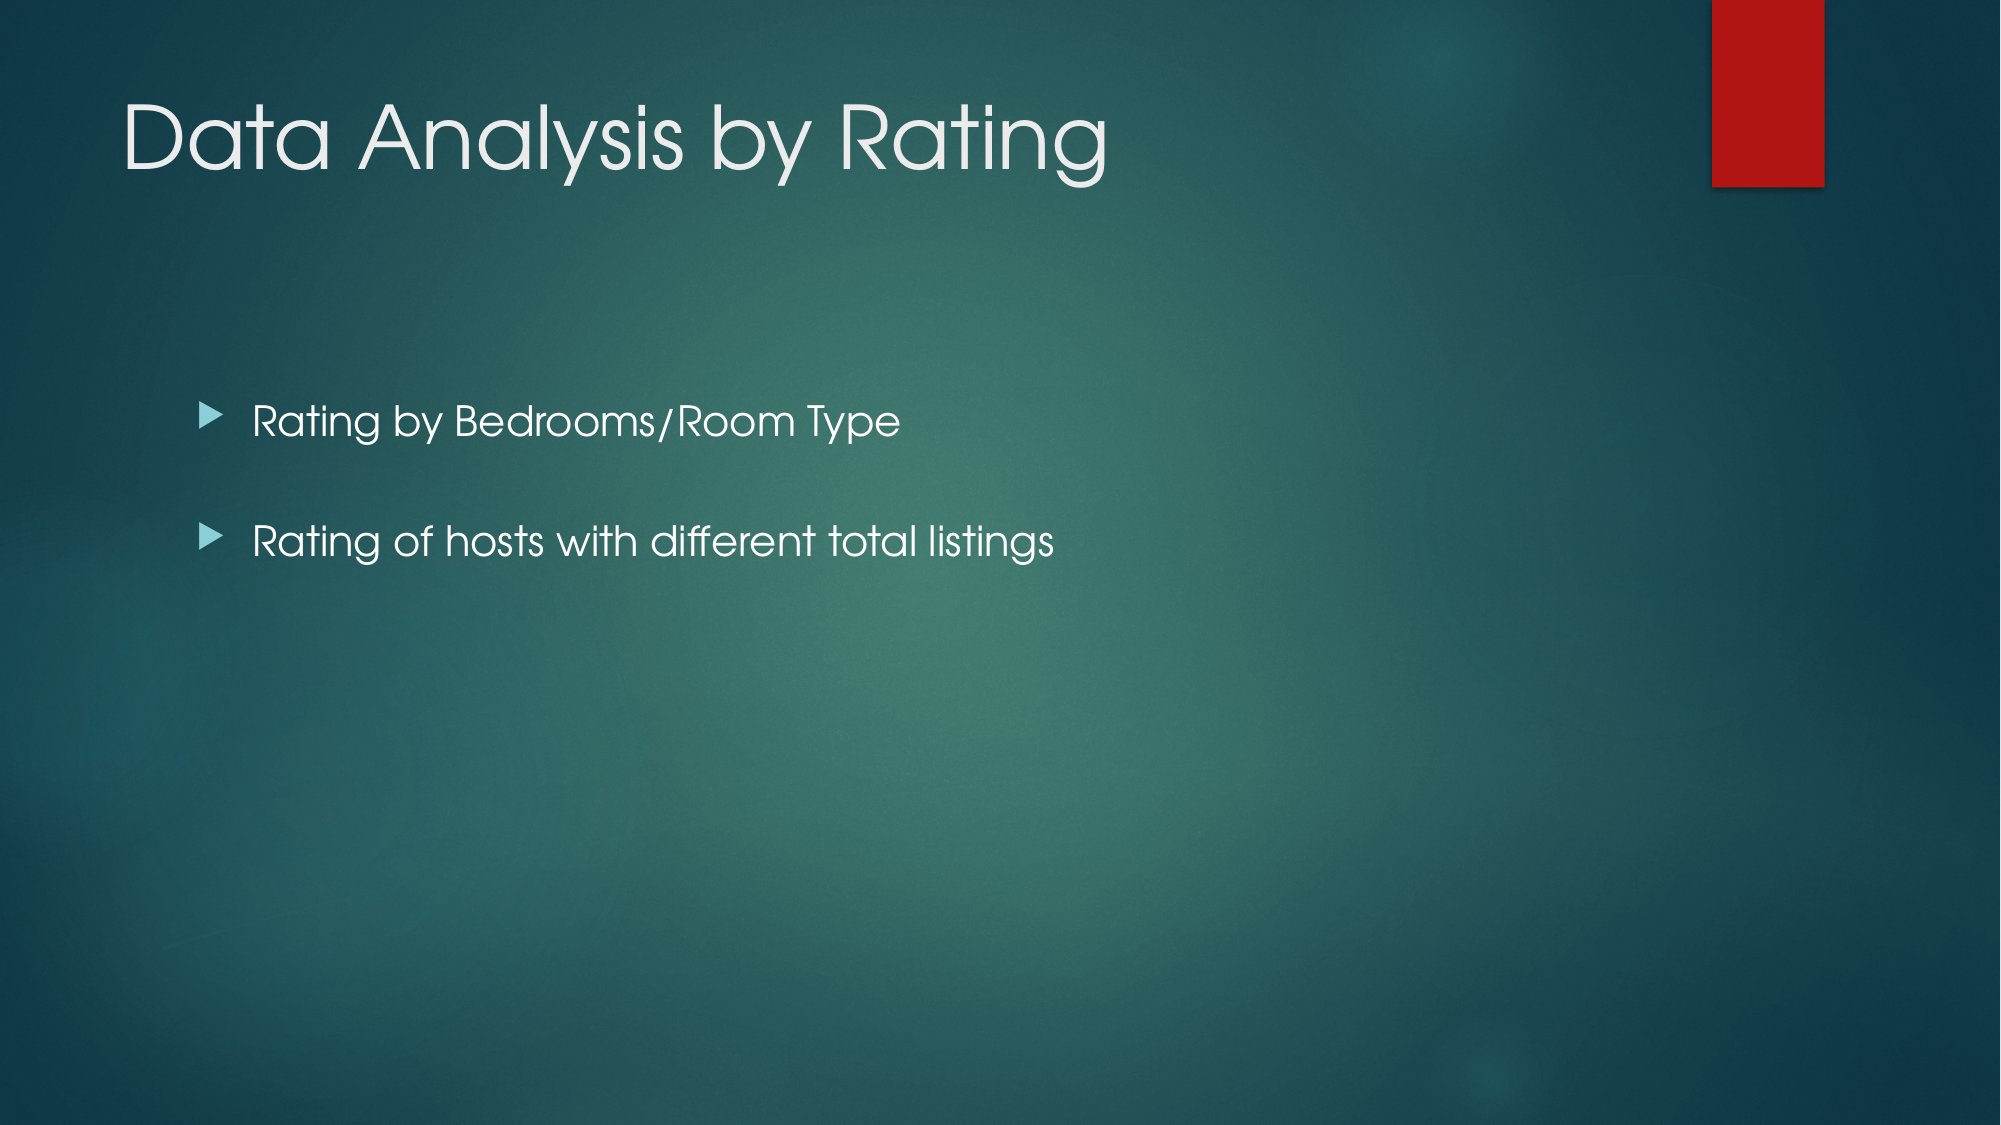

# Data Analysis by Rating
Rating by Bedrooms/Room Type
Rating of hosts with different total listings